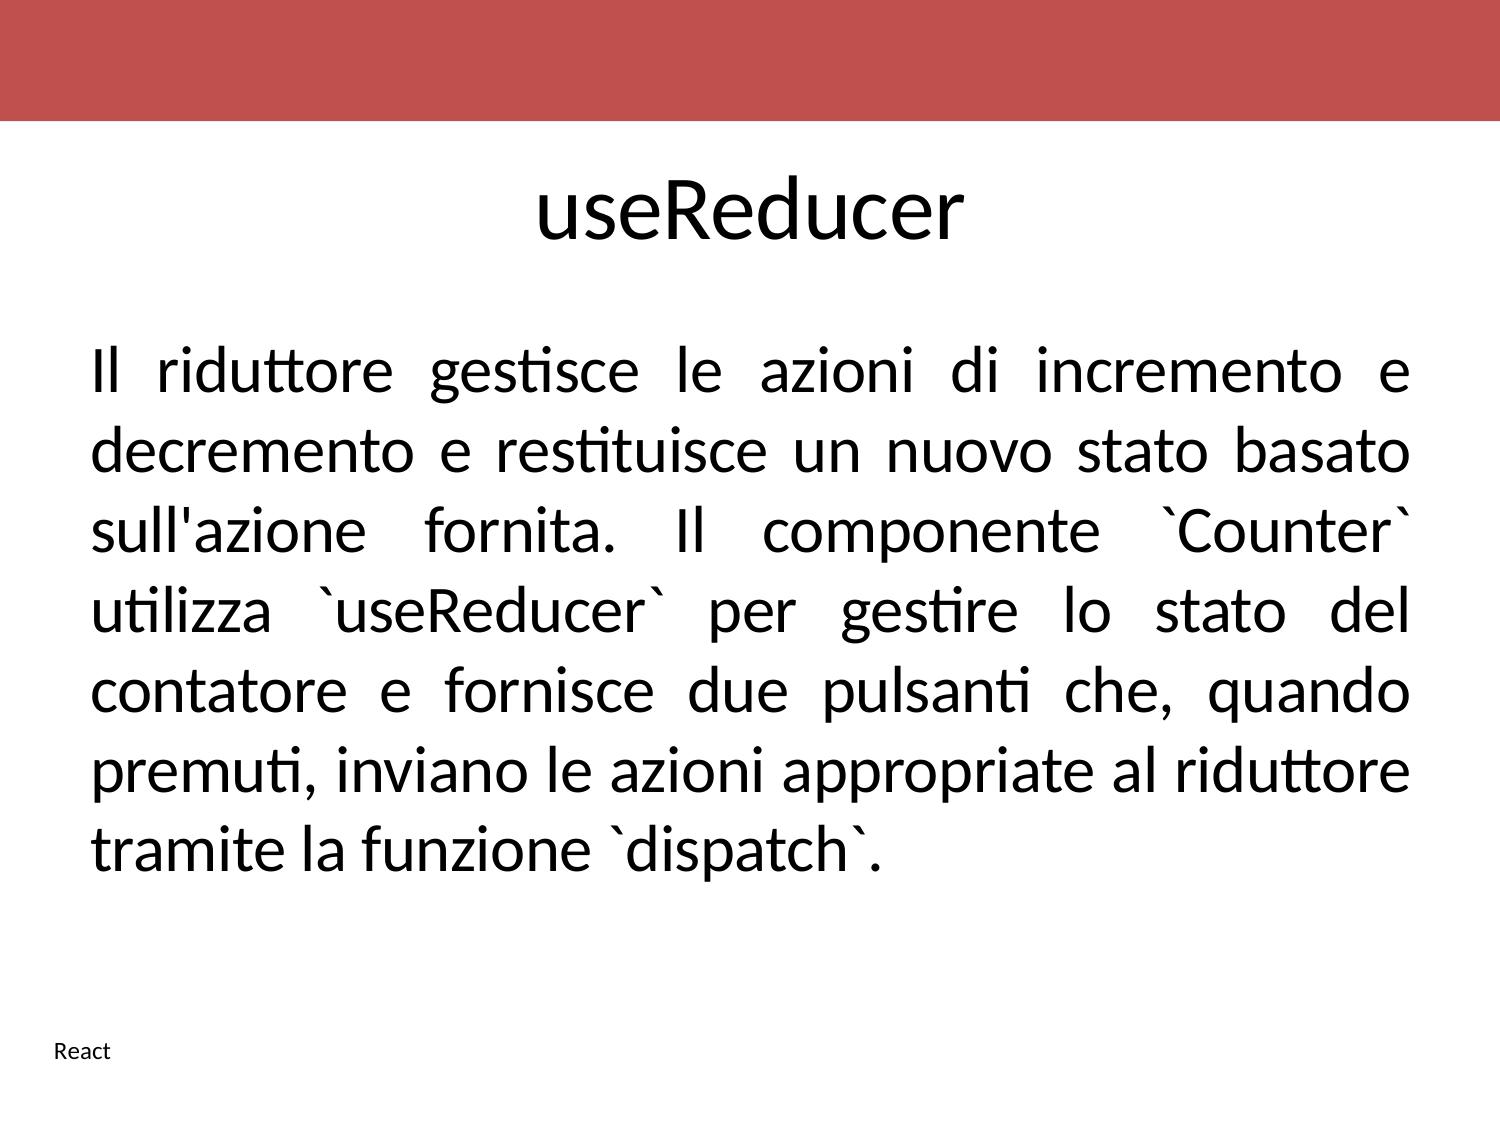

# useReducer
Il riduttore gestisce le azioni di incremento e decremento e restituisce un nuovo stato basato sull'azione fornita. Il componente `Counter` utilizza `useReducer` per gestire lo stato del contatore e fornisce due pulsanti che, quando premuti, inviano le azioni appropriate al riduttore tramite la funzione `dispatch`.
React